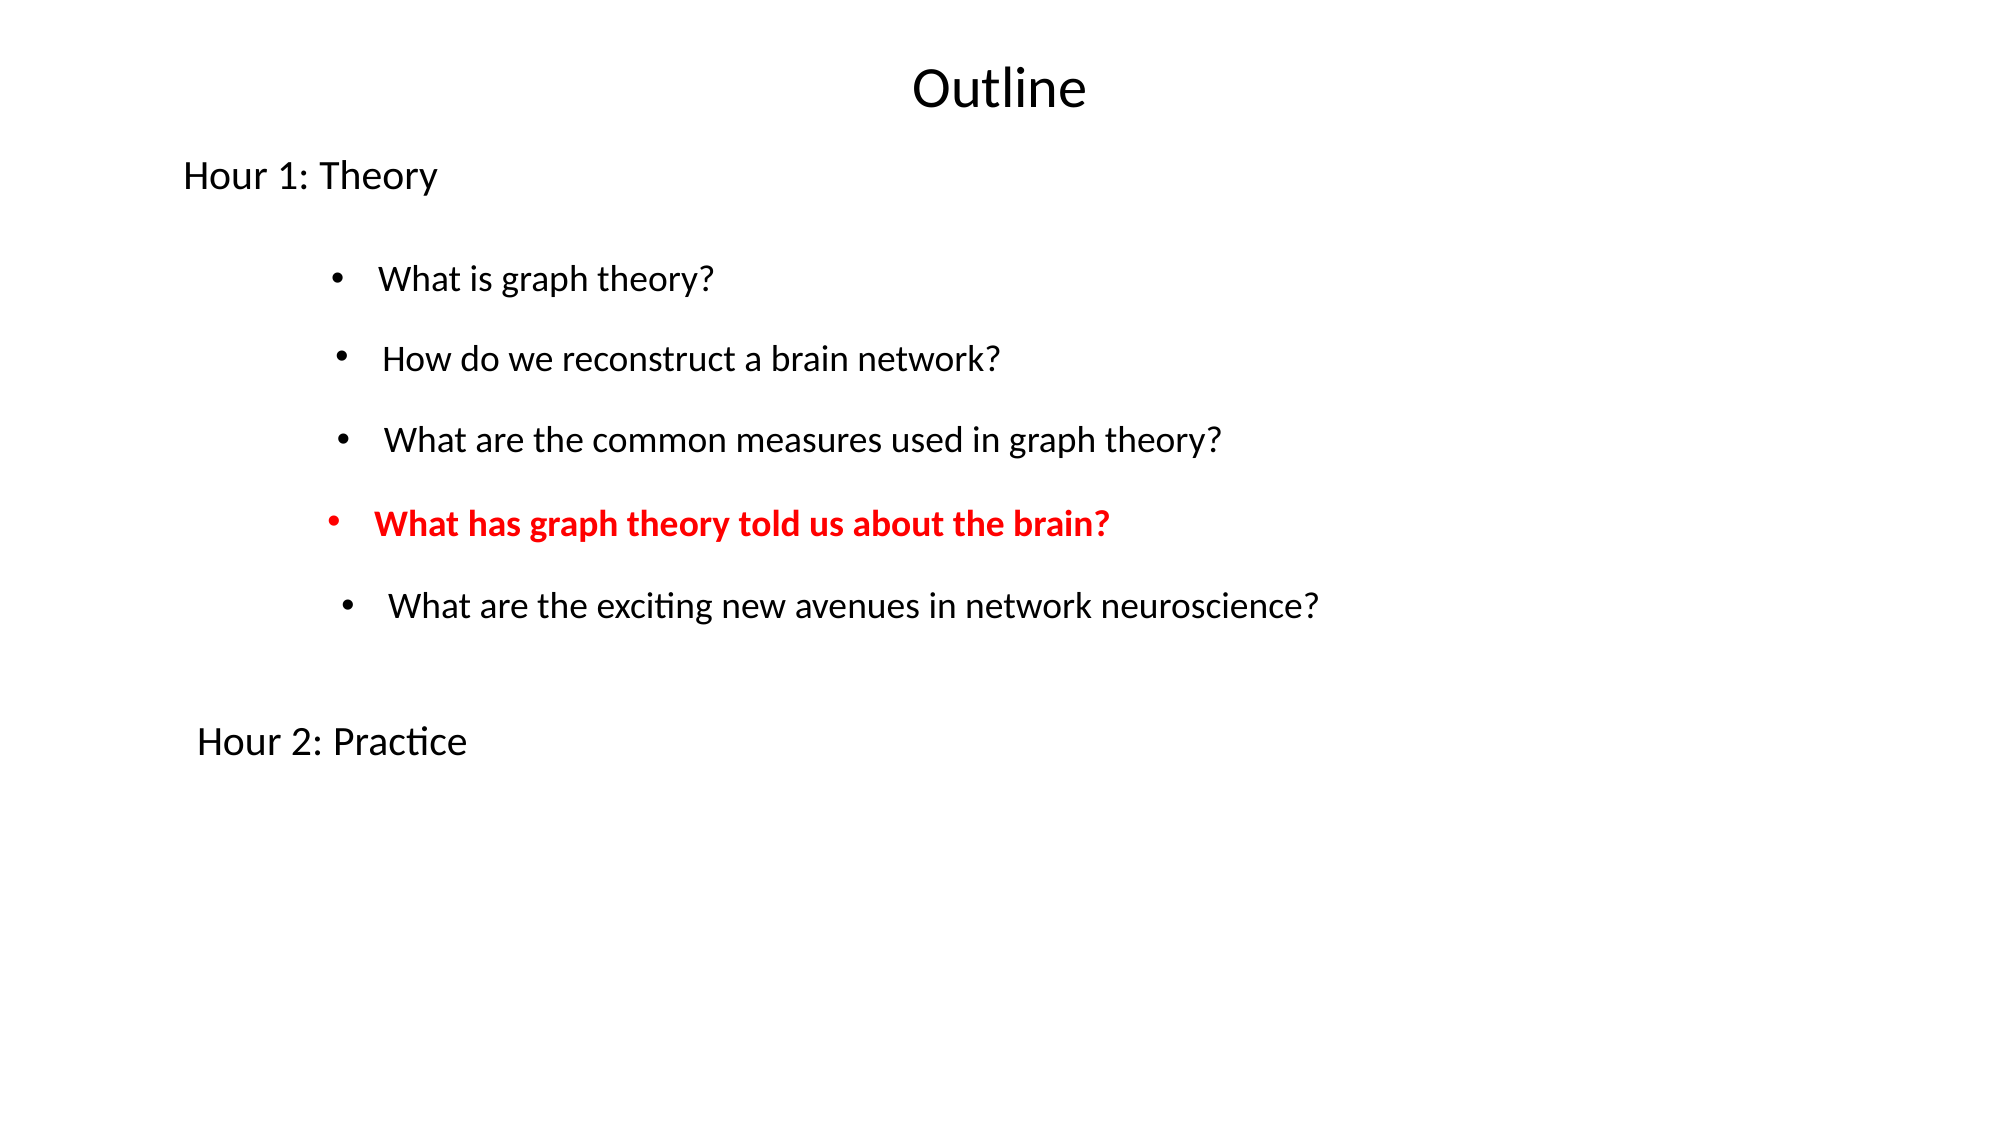

Outline
Hour 1: Theory
What is graph theory?
How do we reconstruct a brain network?
What are the common measures used in graph theory?
What has graph theory told us about the brain?
What are the exciting new avenues in network neuroscience?
Hour 2: Practice